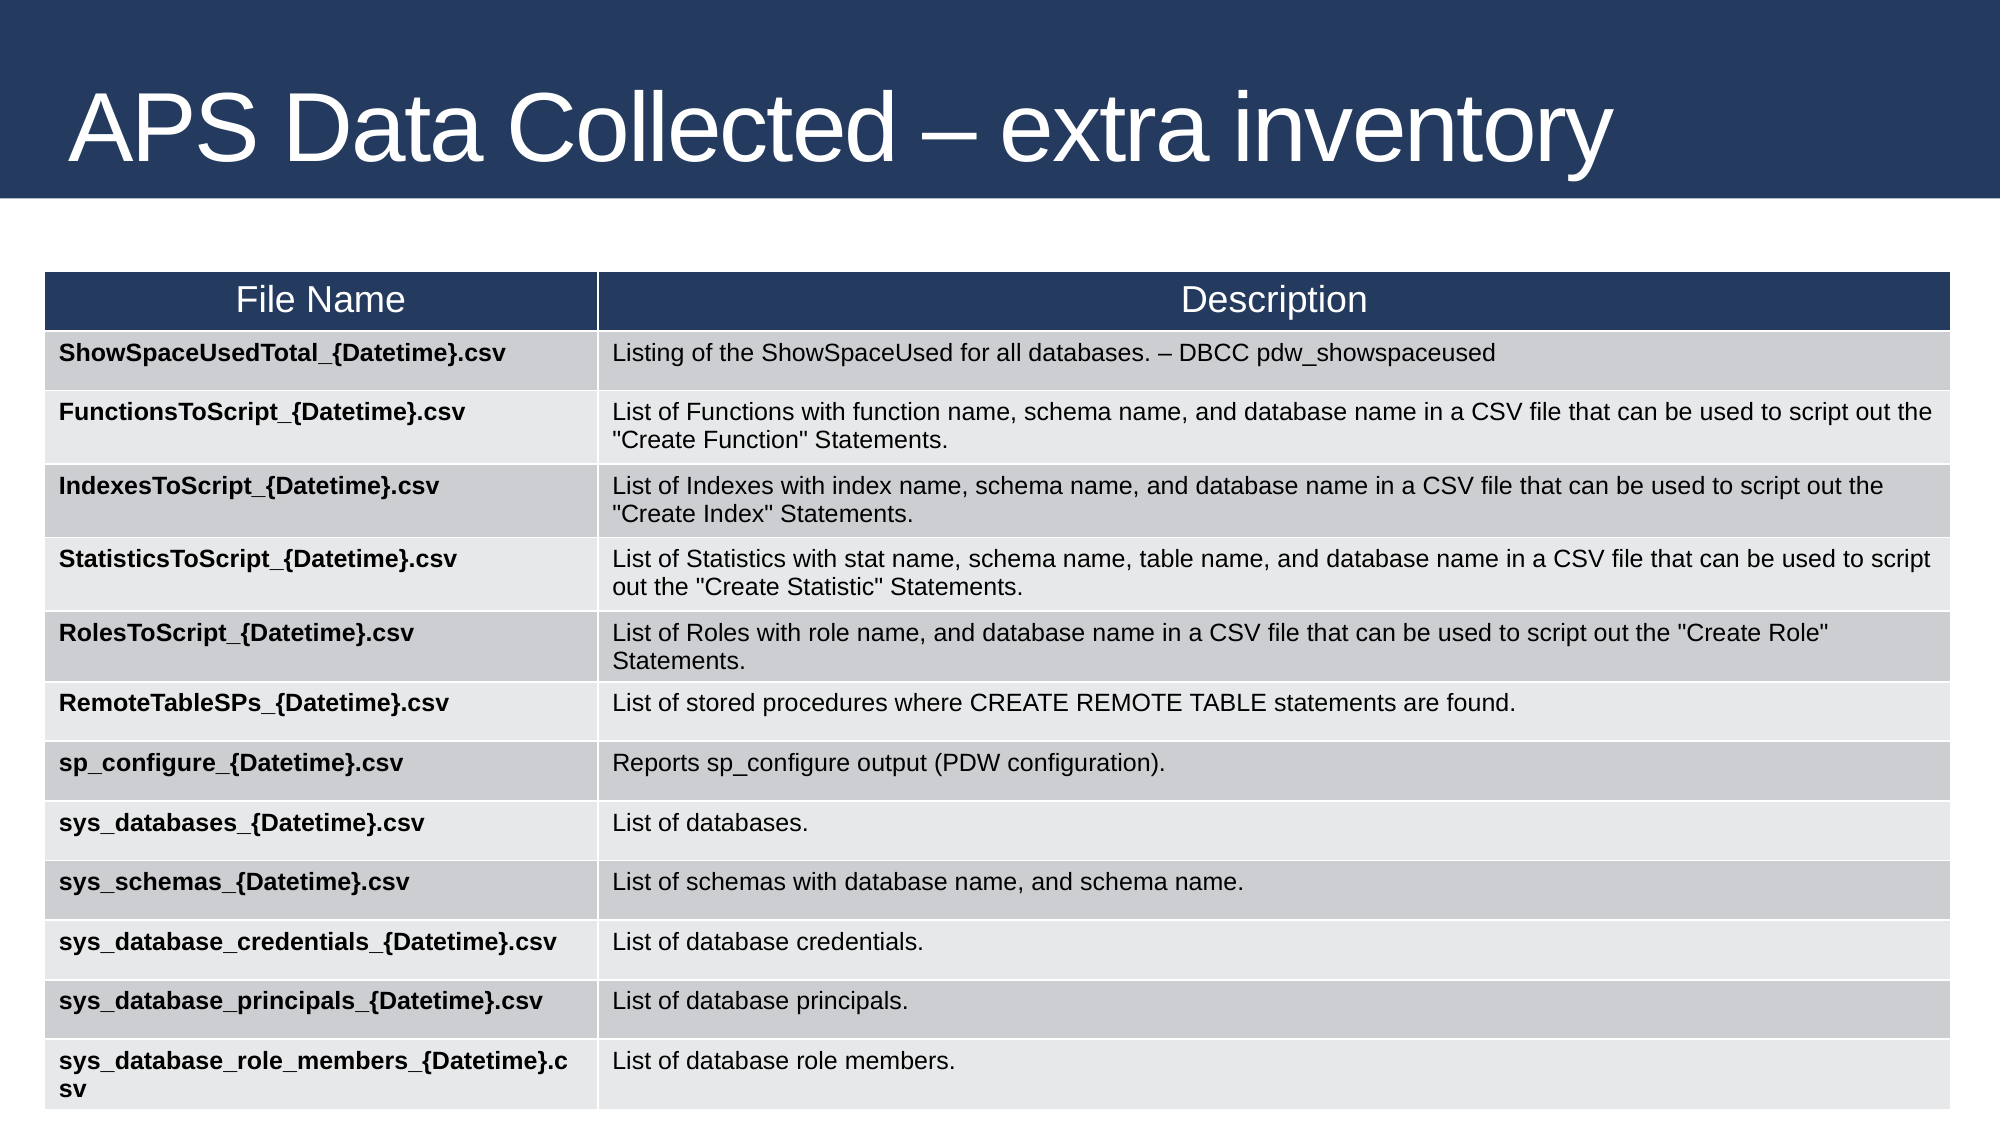

APS Data Collected – extra inventory
| File Name | Description |
| --- | --- |
| ShowSpaceUsedTotal\_{Datetime}.csv | Listing of the ShowSpaceUsed for all databases. – DBCC pdw\_showspaceused |
| FunctionsToScript\_{Datetime}.csv | List of Functions with function name, schema name, and database name in a CSV file that can be used to script out the "Create Function" Statements. |
| IndexesToScript\_{Datetime}.csv | List of Indexes with index name, schema name, and database name in a CSV file that can be used to script out the "Create Index" Statements. |
| StatisticsToScript\_{Datetime}.csv | List of Statistics with stat name, schema name, table name, and database name in a CSV file that can be used to script out the "Create Statistic" Statements. |
| RolesToScript\_{Datetime}.csv | List of Roles with role name, and database name in a CSV file that can be used to script out the "Create Role" Statements. |
| RemoteTableSPs\_{Datetime}.csv | List of stored procedures where CREATE REMOTE TABLE statements are found. |
| sp\_configure\_{Datetime}.csv | Reports sp\_configure output (PDW configuration). |
| sys\_databases\_{Datetime}.csv | List of databases. |
| sys\_schemas\_{Datetime}.csv | List of schemas with database name, and schema name. |
| sys\_database\_credentials\_{Datetime}.csv | List of database credentials. |
| sys\_database\_principals\_{Datetime}.csv | List of database principals. |
| sys\_database\_role\_members\_{Datetime}.csv | List of database role members. |